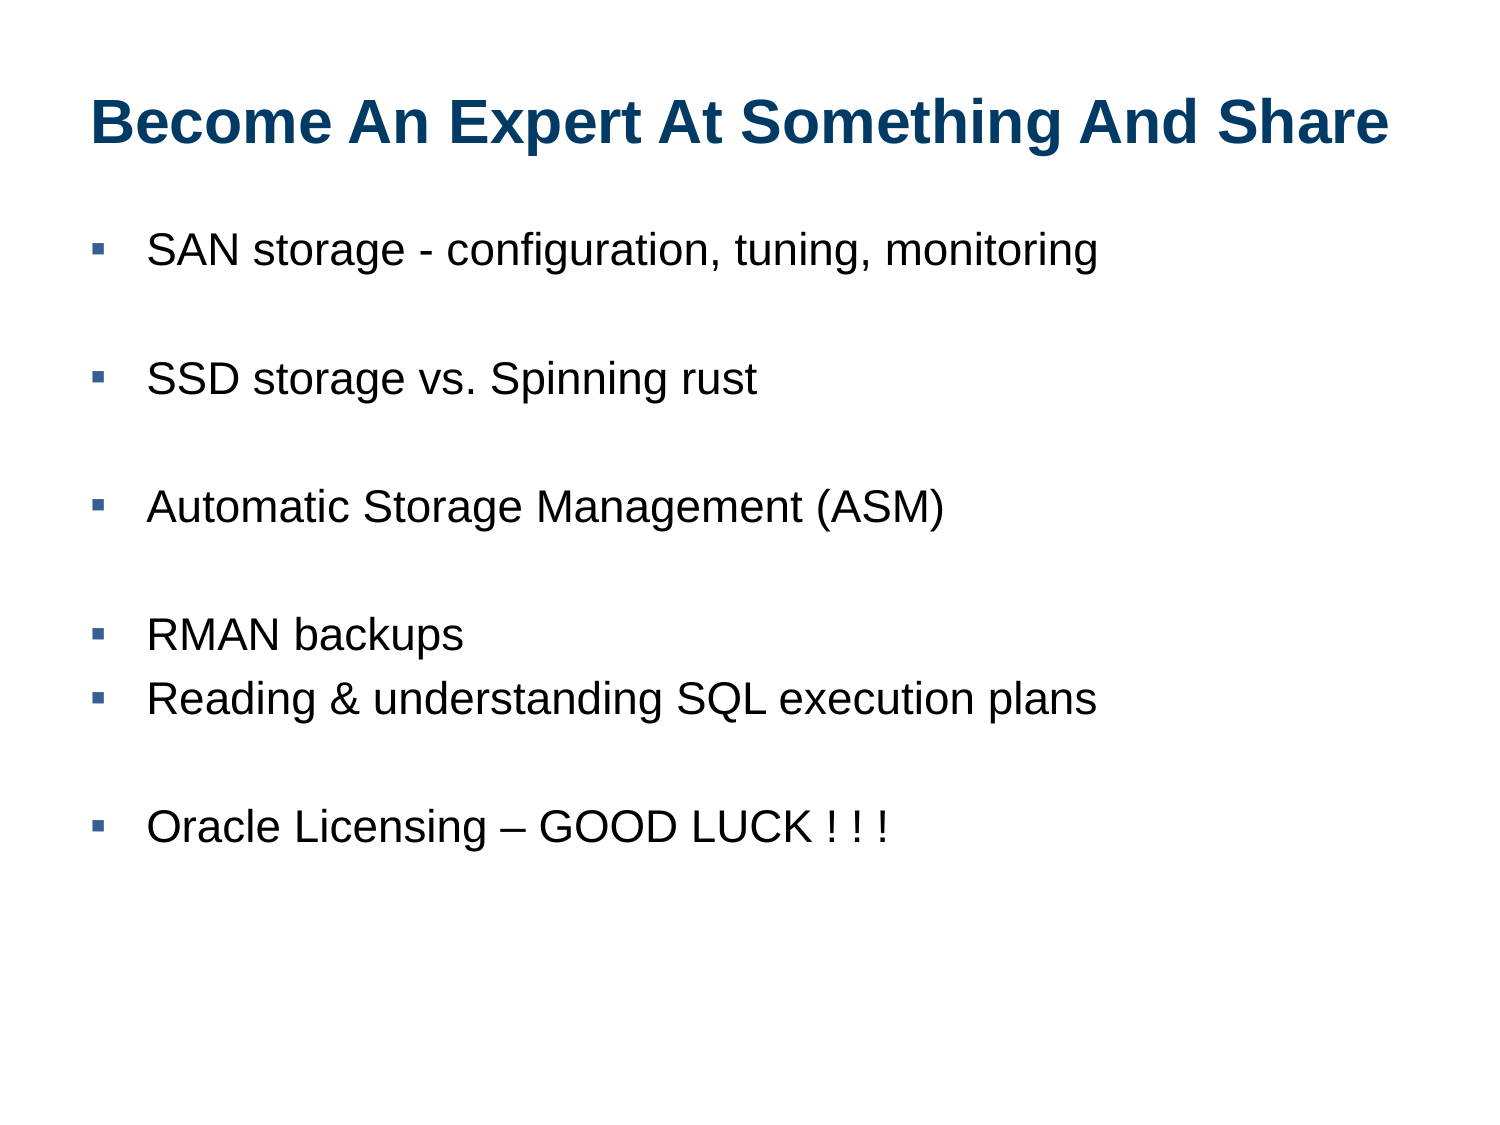

# Become An Expert At Something And Share
SAN storage - configuration, tuning, monitoring

SSD storage vs. Spinning rust

Automatic Storage Management (ASM)

RMAN backups
Reading & understanding SQL execution plans

Oracle Licensing – GOOD LUCK ! ! !
17